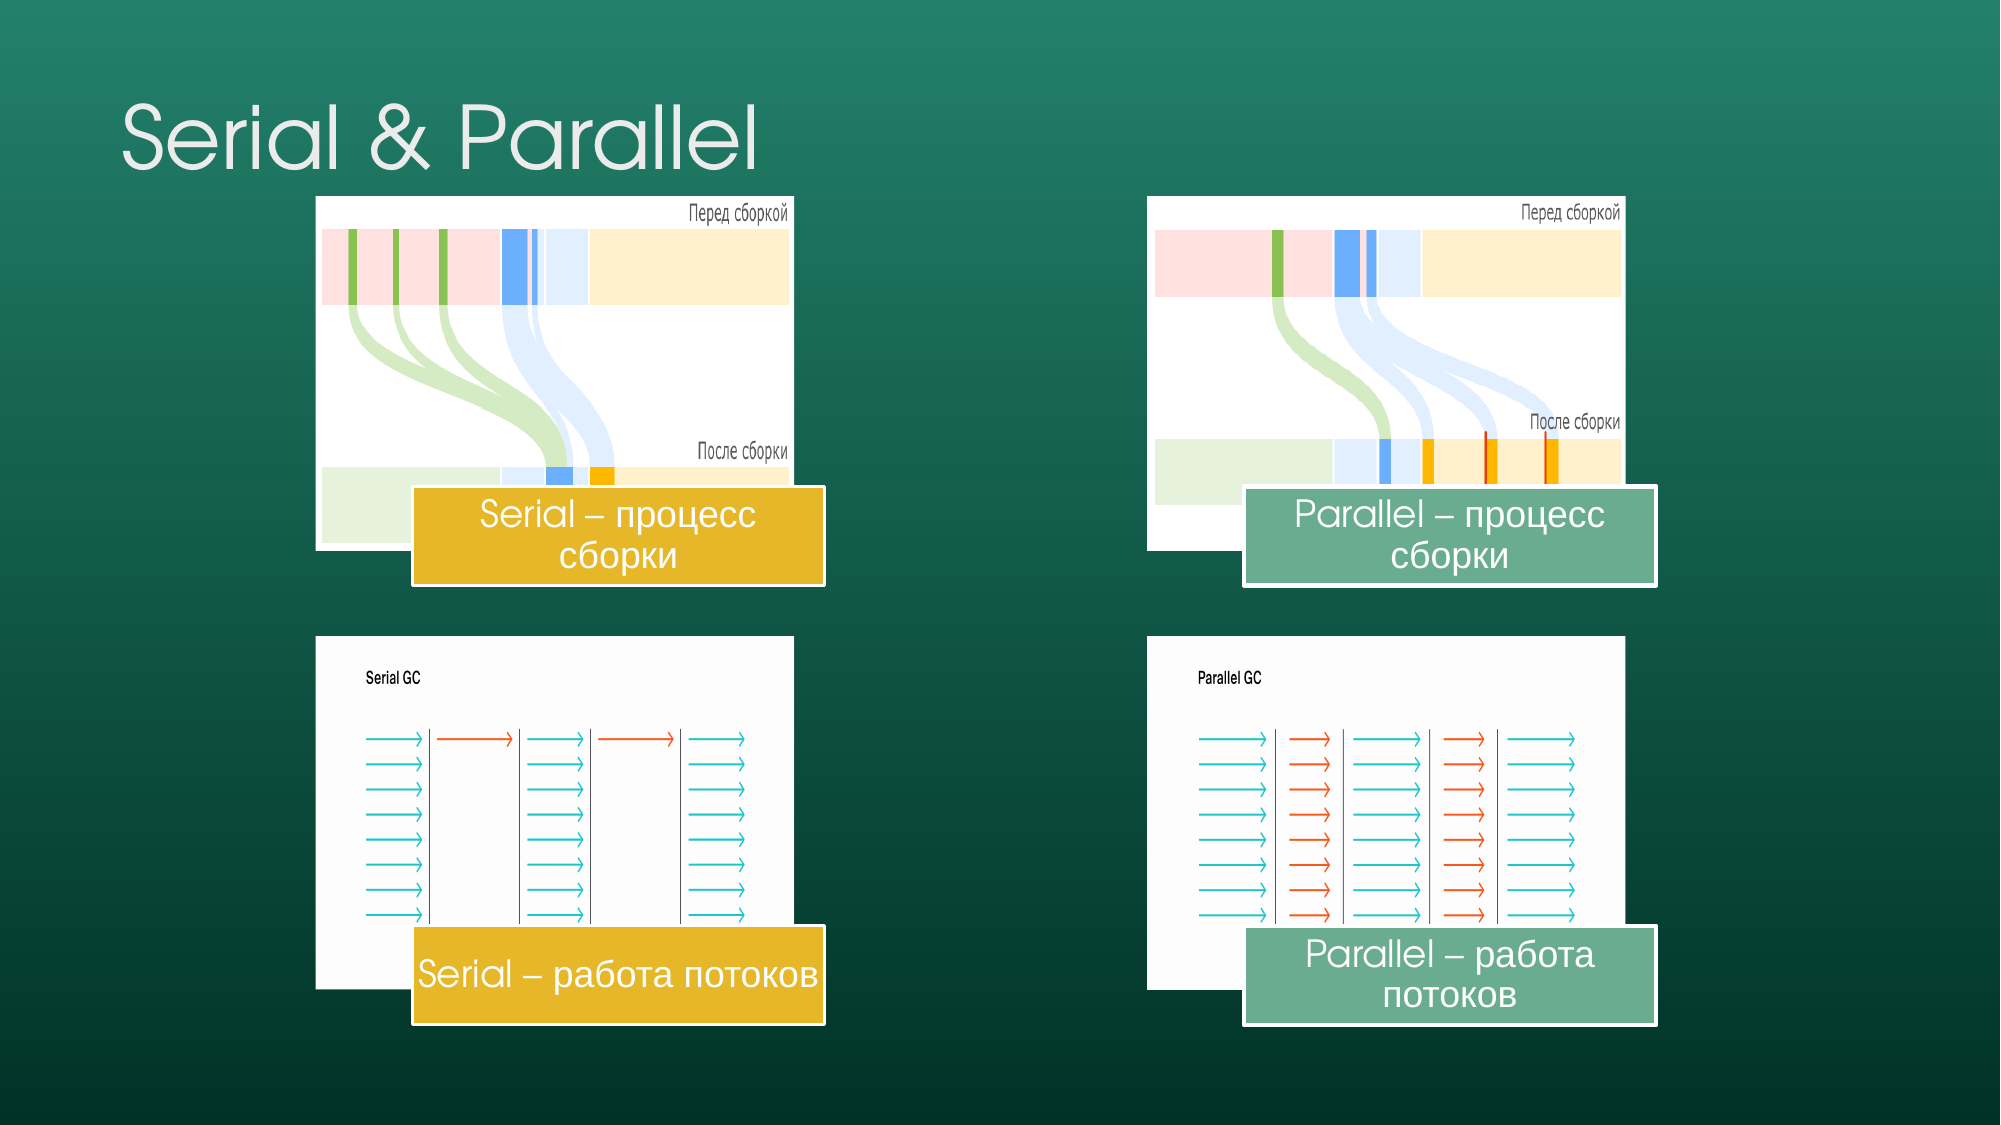

# Serial & Parallel
Serial – процесс сборки
Serial – работа потоков
Parallel – процесс сборки
Parallel – работа потоков